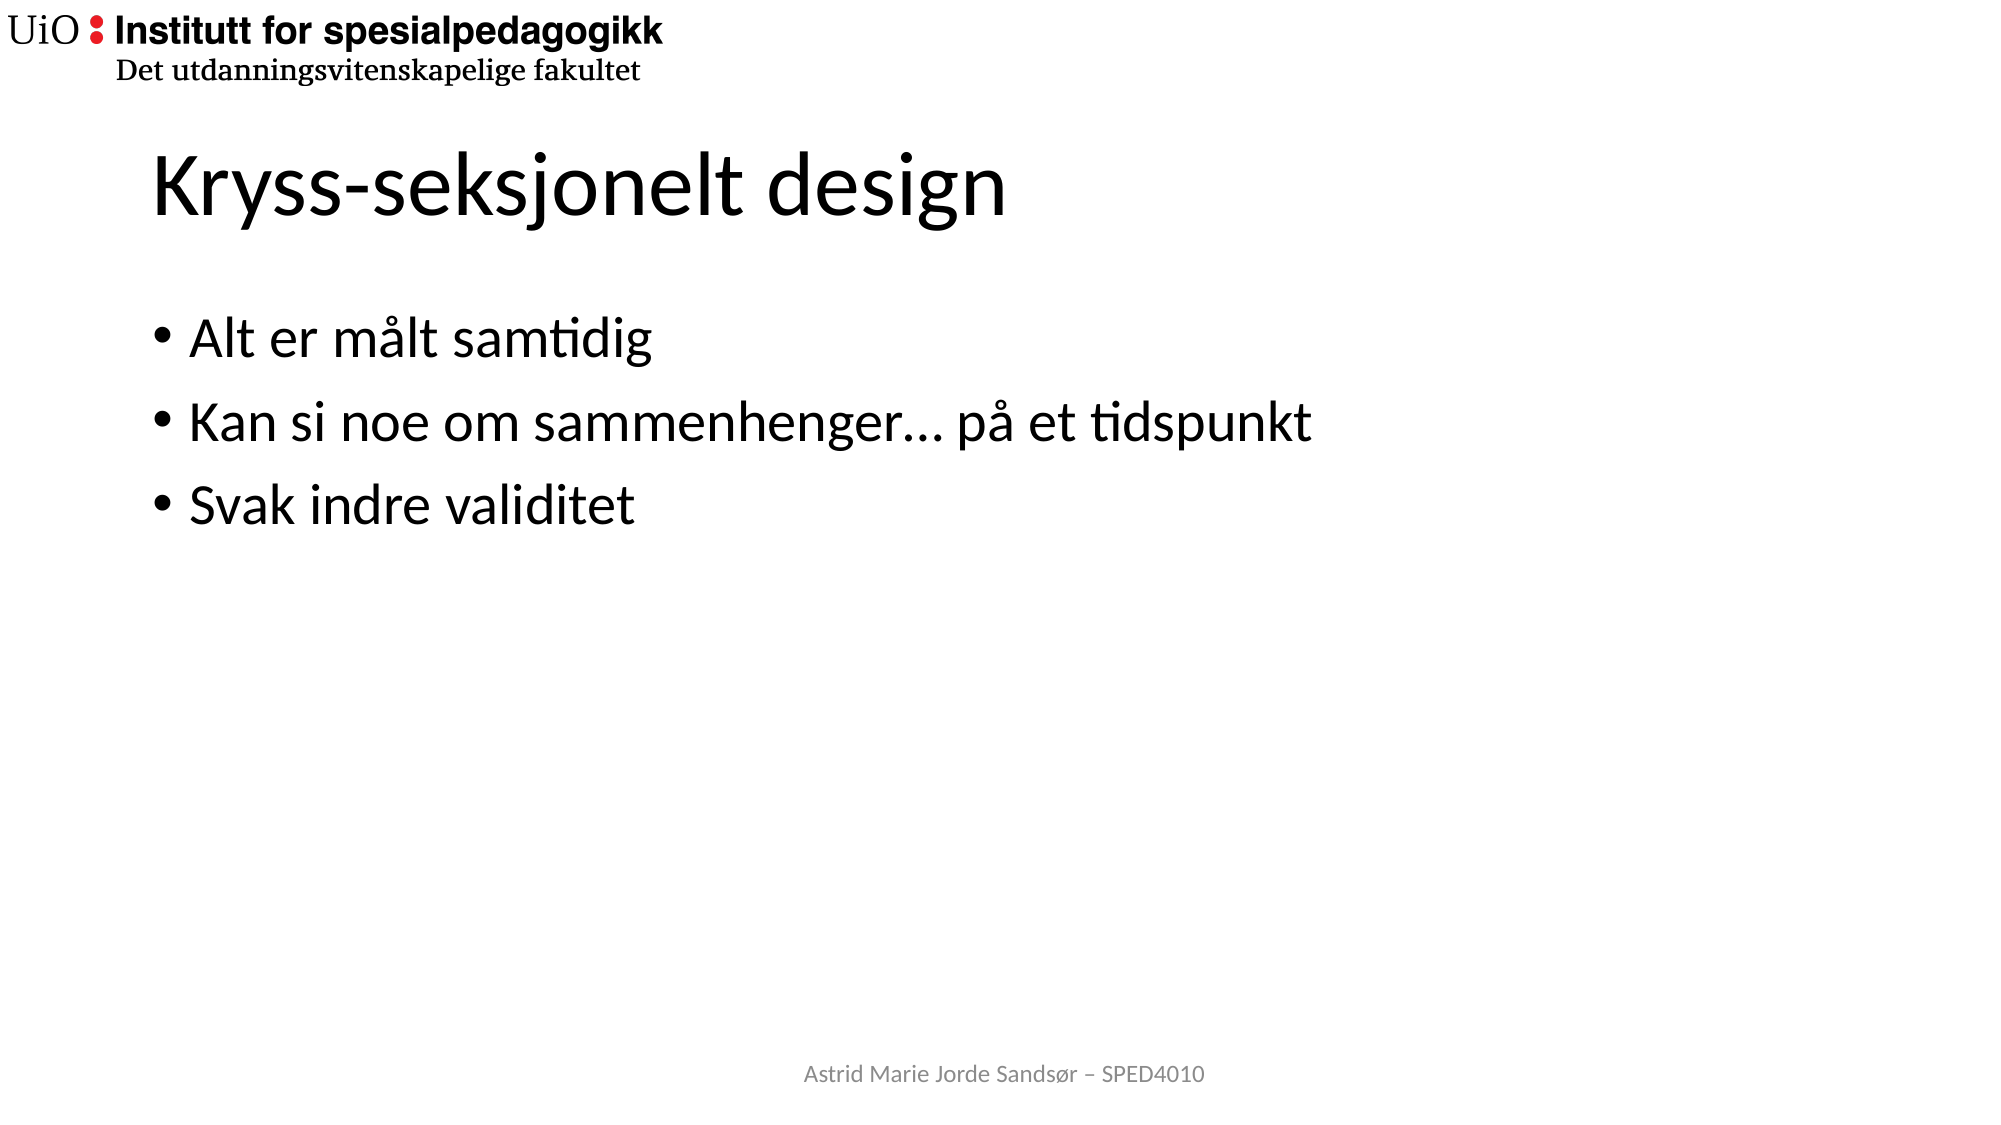

# Kryss-seksjonelt design
Alt er målt samtidig
Kan si noe om sammenhenger… på et tidspunkt
Svak indre validitet
Astrid Marie Jorde Sandsør – SPED4010